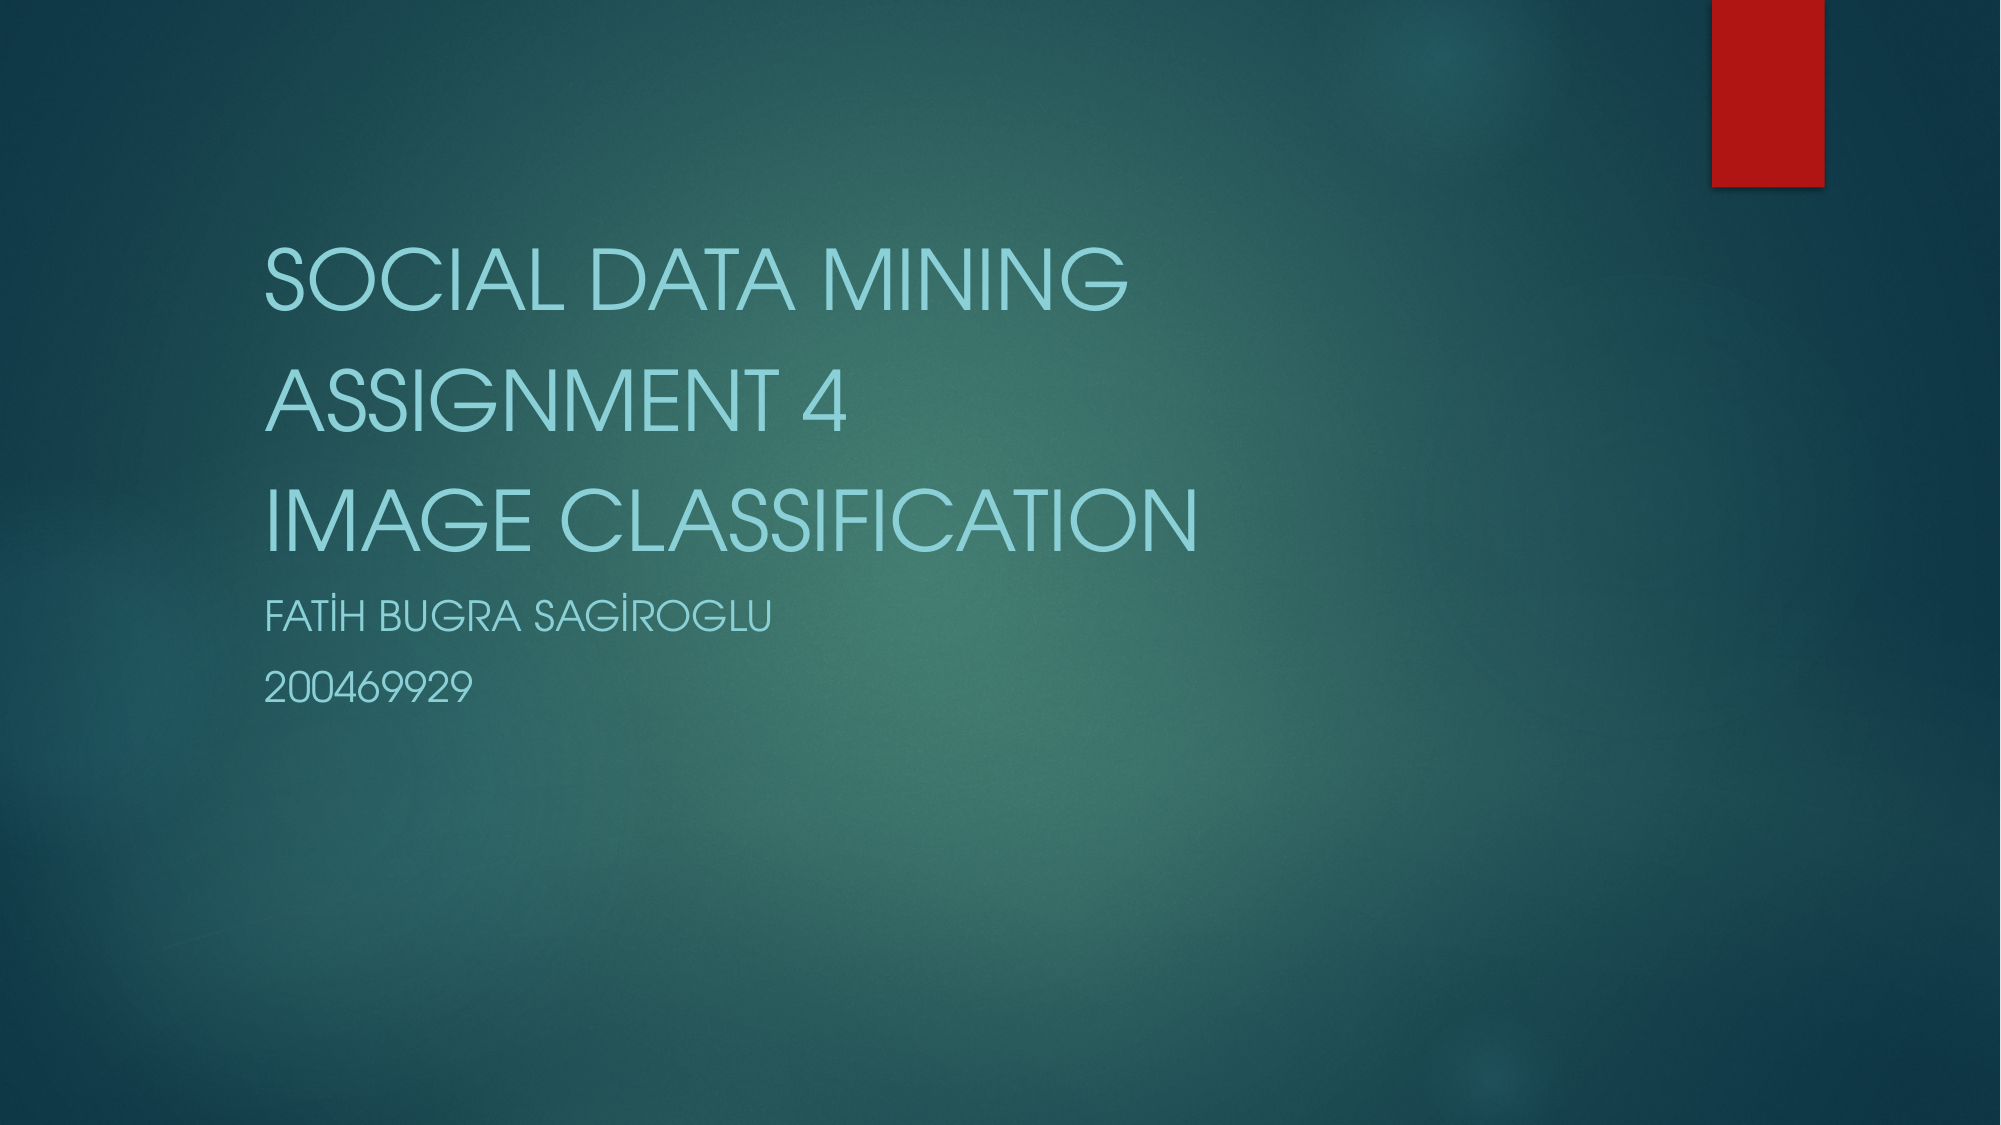

SOCIAL DATA MINING
ASSIGNMENT 4
IMAGE CLASSIFICATION
Fatih Bugra Sagiroglu
200469929